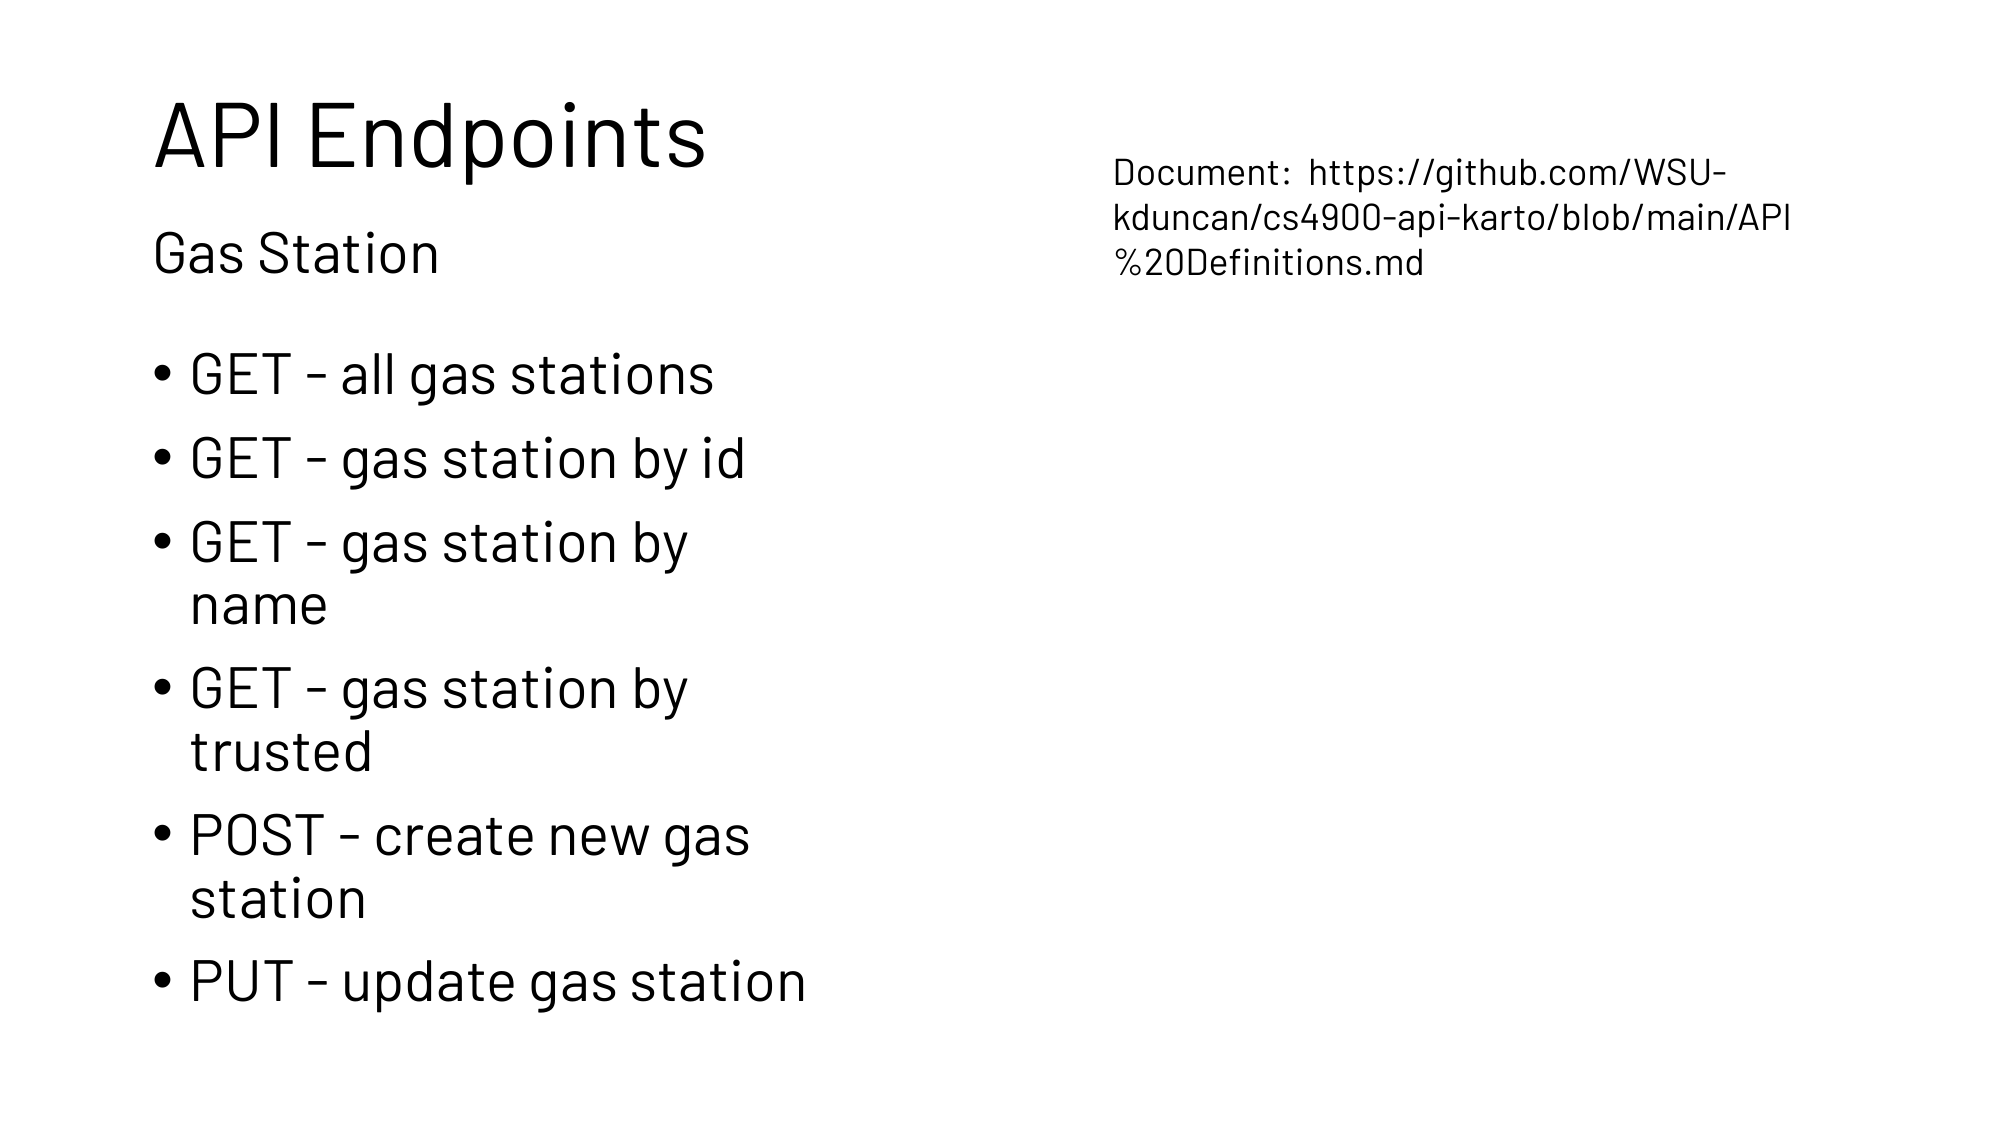

# API Endpoints
Document:  https://github.com/WSU-kduncan/cs4900-api-karto/blob/main/API%20Definitions.md
Gas Station
GET - all gas stations
GET - gas station by id
GET - gas station by name
GET - gas station by trusted
POST - create new gas station
PUT - update gas station